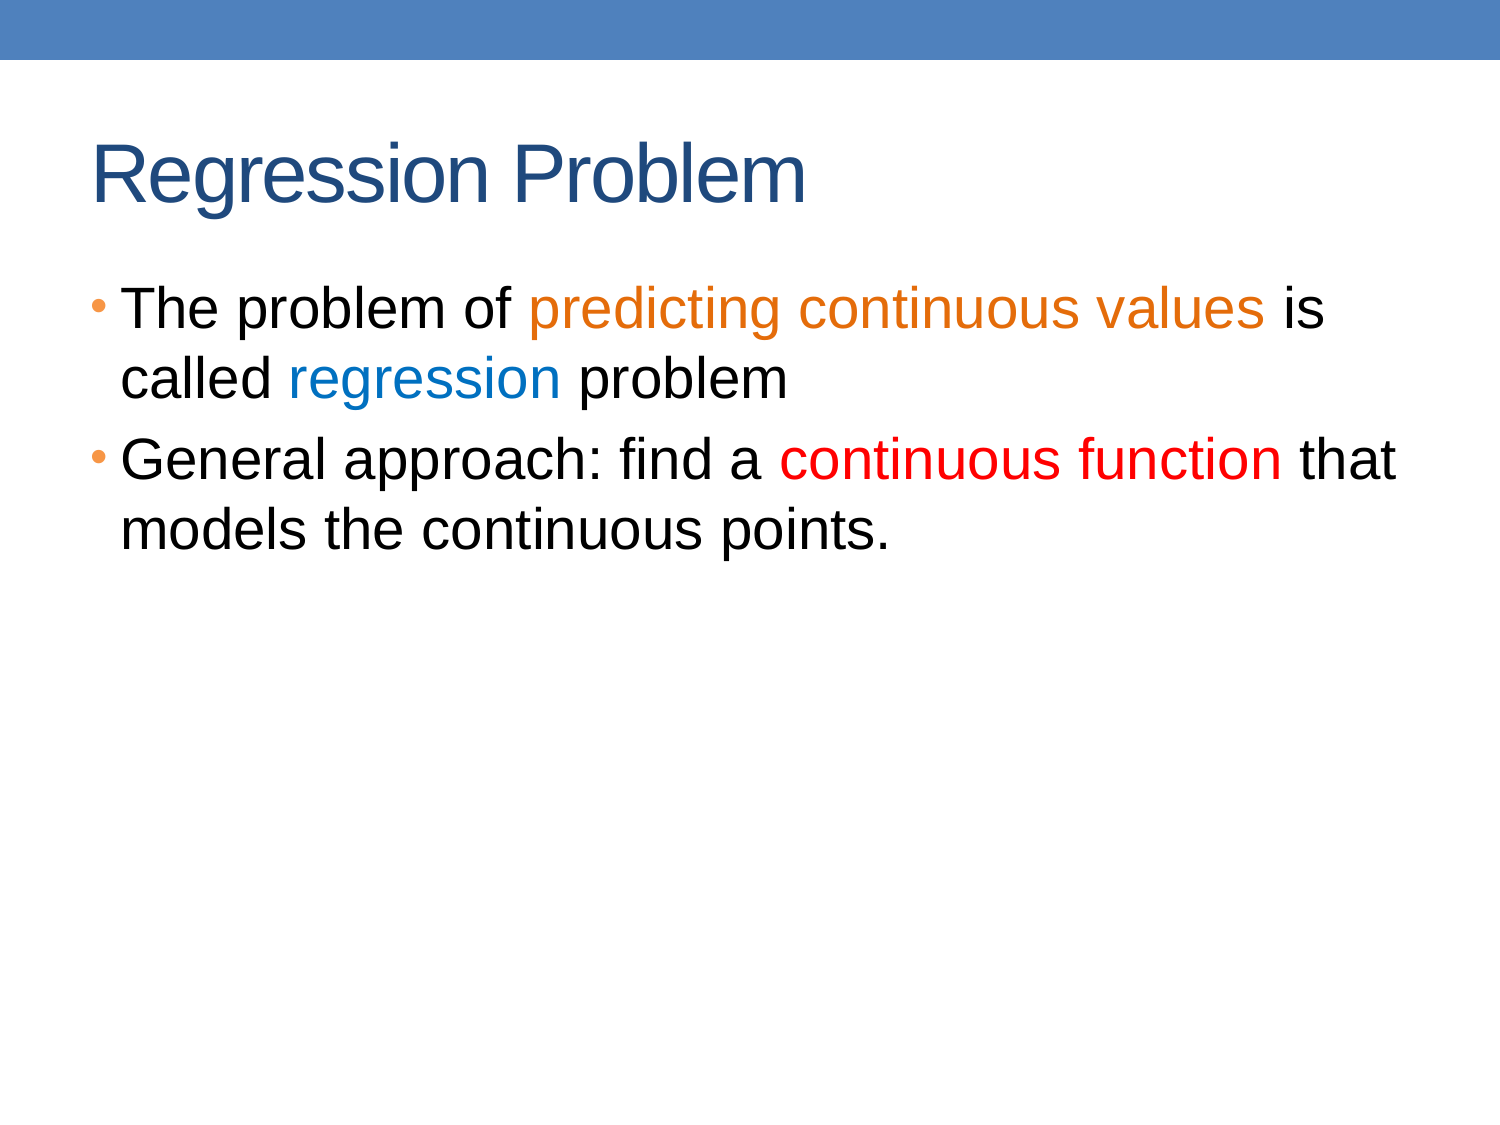

# Regression Problem
The problem of predicting continuous values is called regression problem
General approach: find a continuous function that models the continuous points.